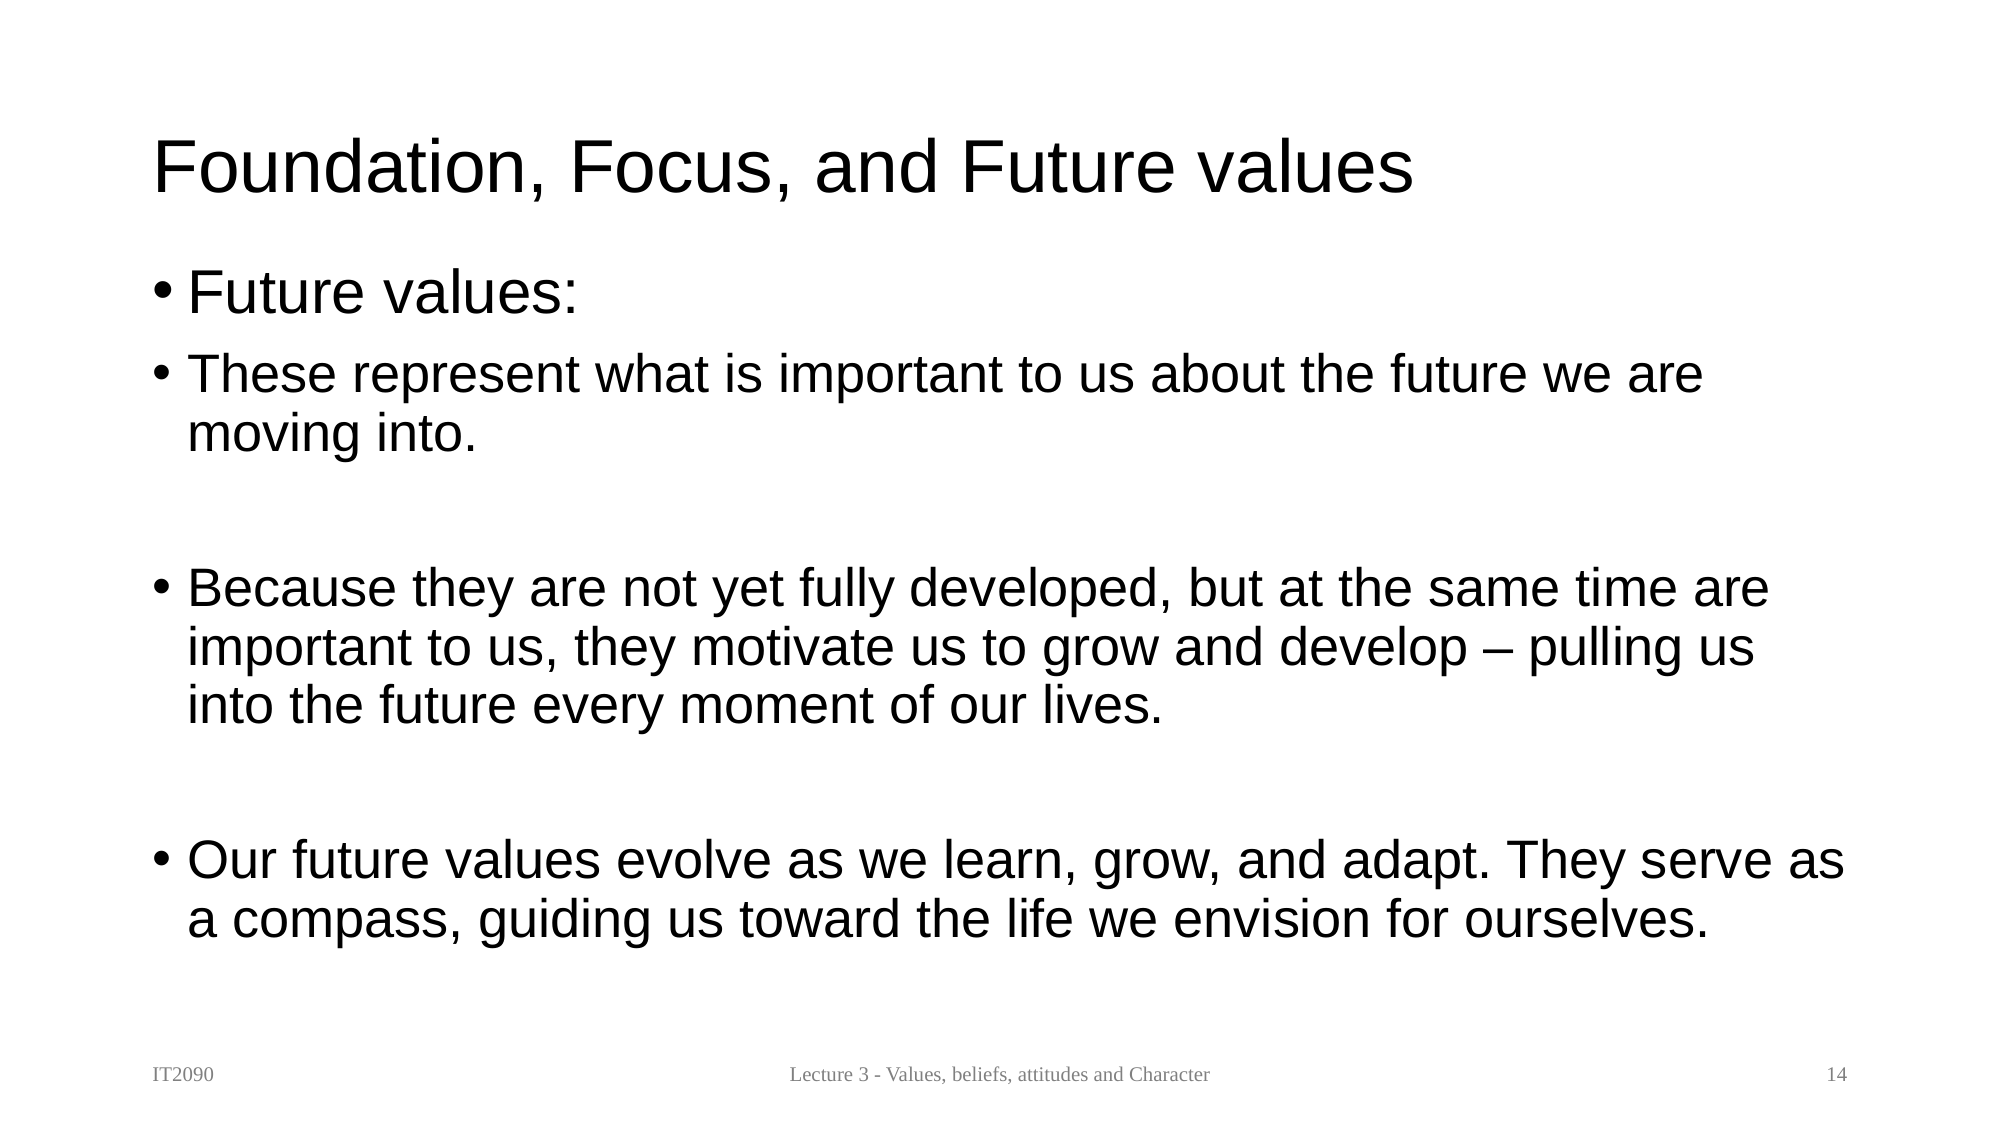

# Foundation, Focus, and Future values
Future values:
These represent what is important to us about the future we are moving into.

Because they are not yet fully developed, but at the same time are important to us, they motivate us to grow and develop – pulling us into the future every moment of our lives.

Our future values evolve as we learn, grow, and adapt. They serve as a compass, guiding us toward the life we envision for ourselves.
IT2090
Lecture 3 - Values, beliefs, attitudes and Character
14